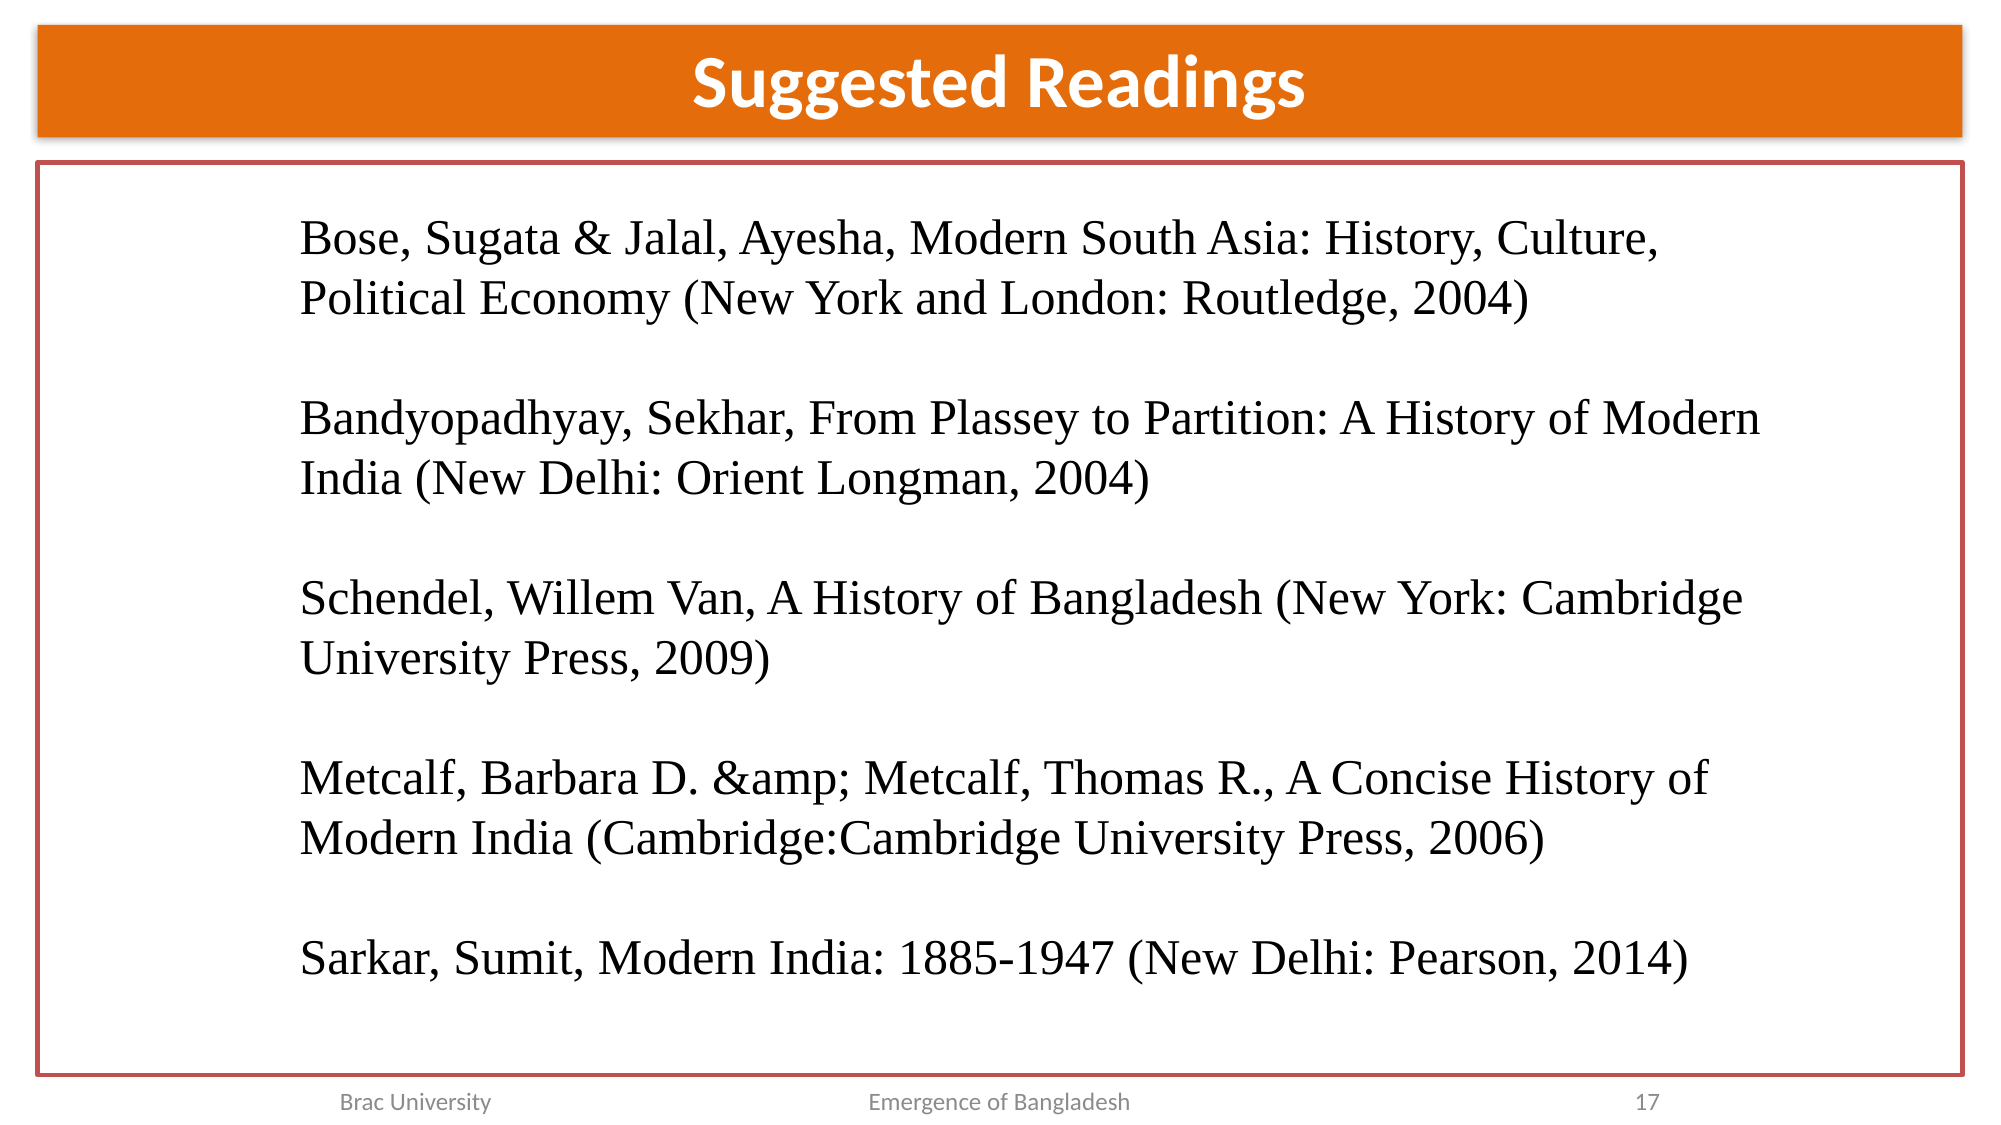

Suggested Readings

Bose, Sugata & Jalal, Ayesha, Modern South Asia: History, Culture, Political Economy (New York and London: Routledge, 2004)

Bandyopadhyay, Sekhar, From Plassey to Partition: A History of Modern India (New Delhi: Orient Longman, 2004)

Schendel, Willem Van, A History of Bangladesh (New York: Cambridge University Press, 2009)

Metcalf, Barbara D. &amp; Metcalf, Thomas R., A Concise History of Modern India (Cambridge:Cambridge University Press, 2006)

Sarkar, Sumit, Modern India: 1885-1947 (New Delhi: Pearson, 2014)
Emergence of Bangladesh
17
Brac University